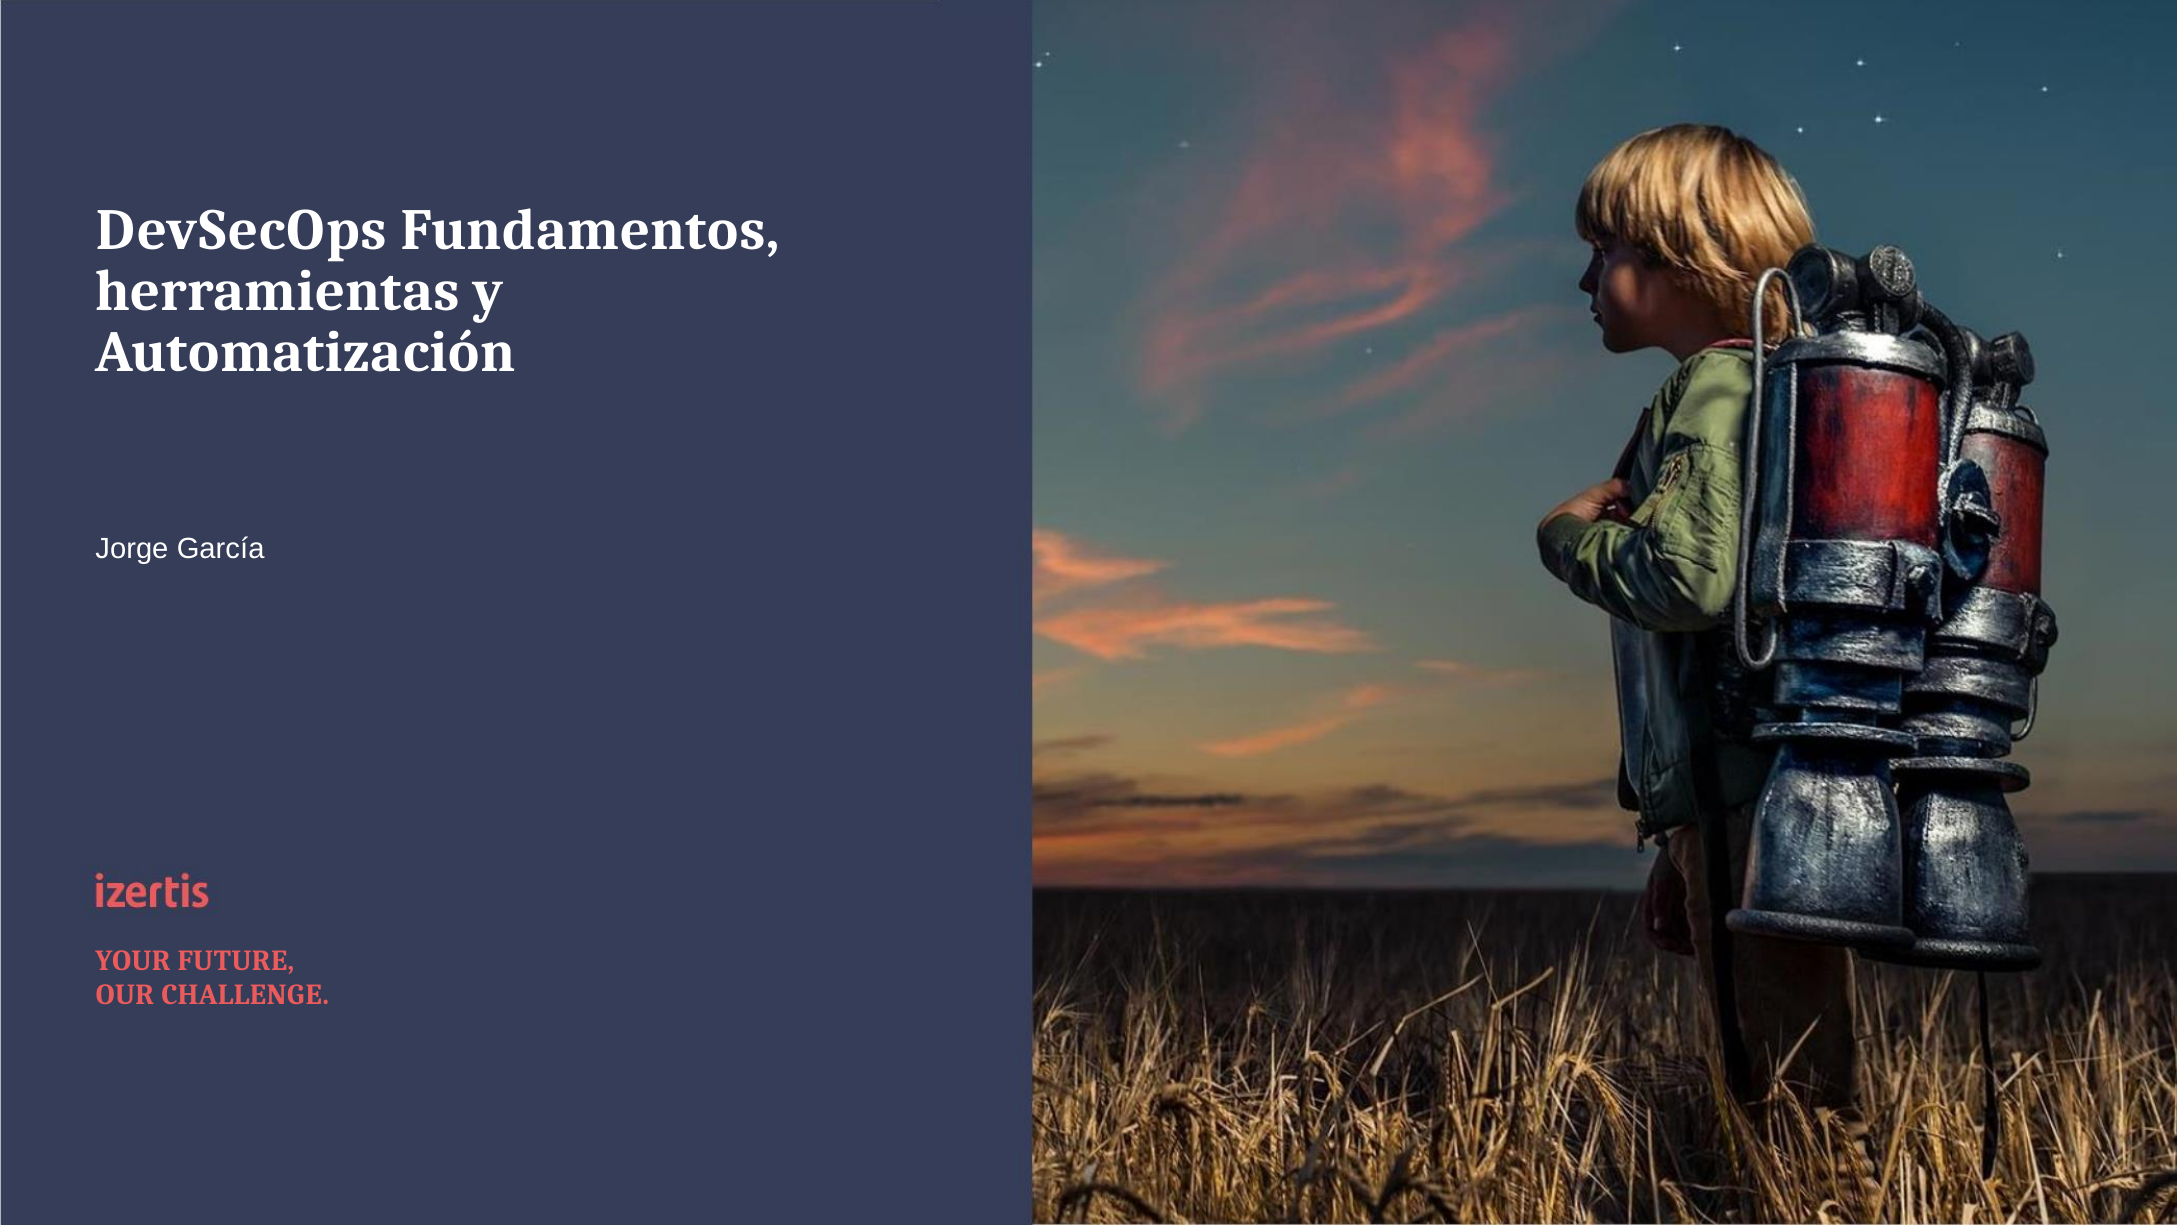

DevSecOps Fundamentos, herramientas y Automatización

Jorge García
YOUR FUTURE,
OUR CHALLENGE.